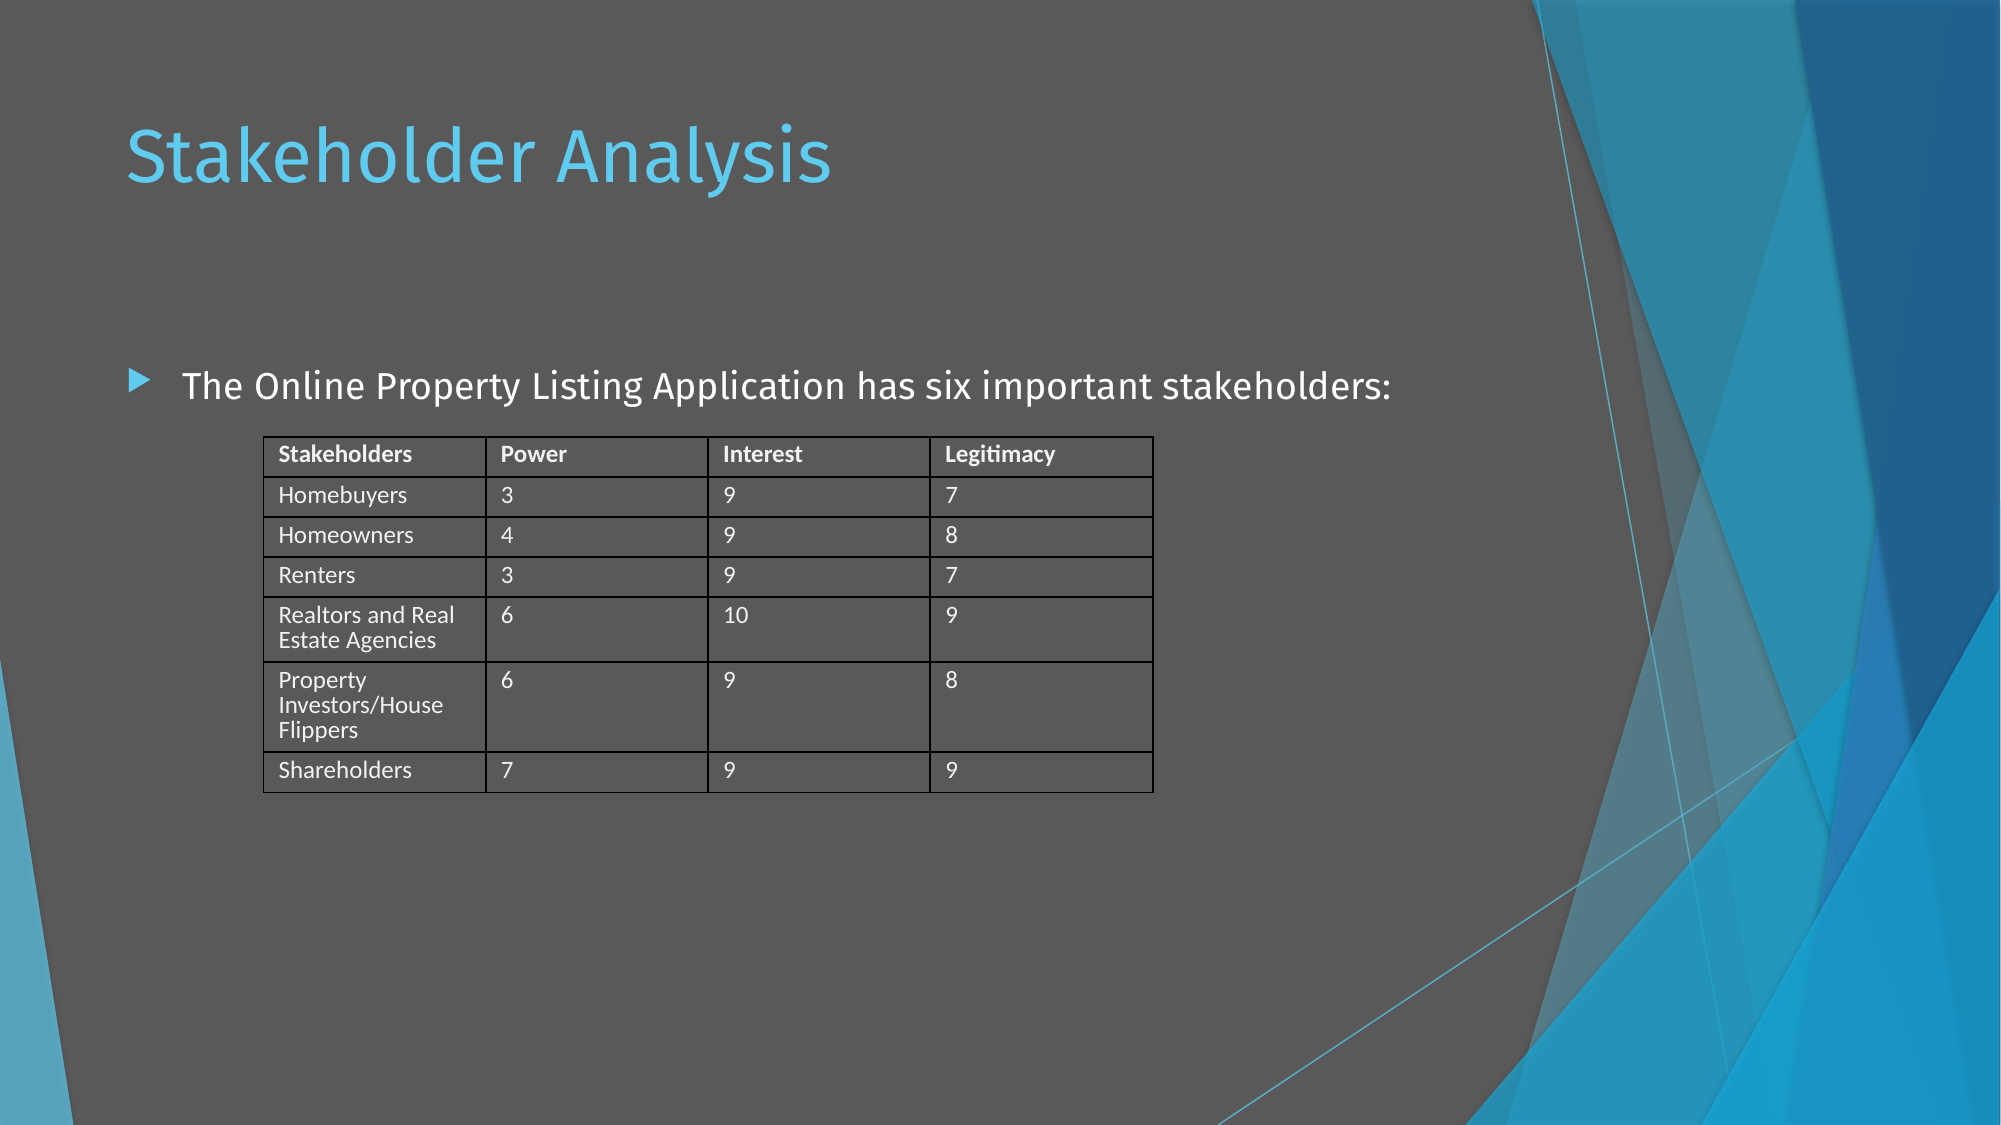

# Stakeholder Analysis
The Online Property Listing Application has six important stakeholders:
| Stakeholders | Power | Interest | Legitimacy |
| --- | --- | --- | --- |
| Homebuyers | 3 | 9 | 7 |
| Homeowners | 4 | 9 | 8 |
| Renters | 3 | 9 | 7 |
| Realtors and Real Estate Agencies | 6 | 10 | 9 |
| Property Investors/House Flippers | 6 | 9 | 8 |
| Shareholders | 7 | 9 | 9 |